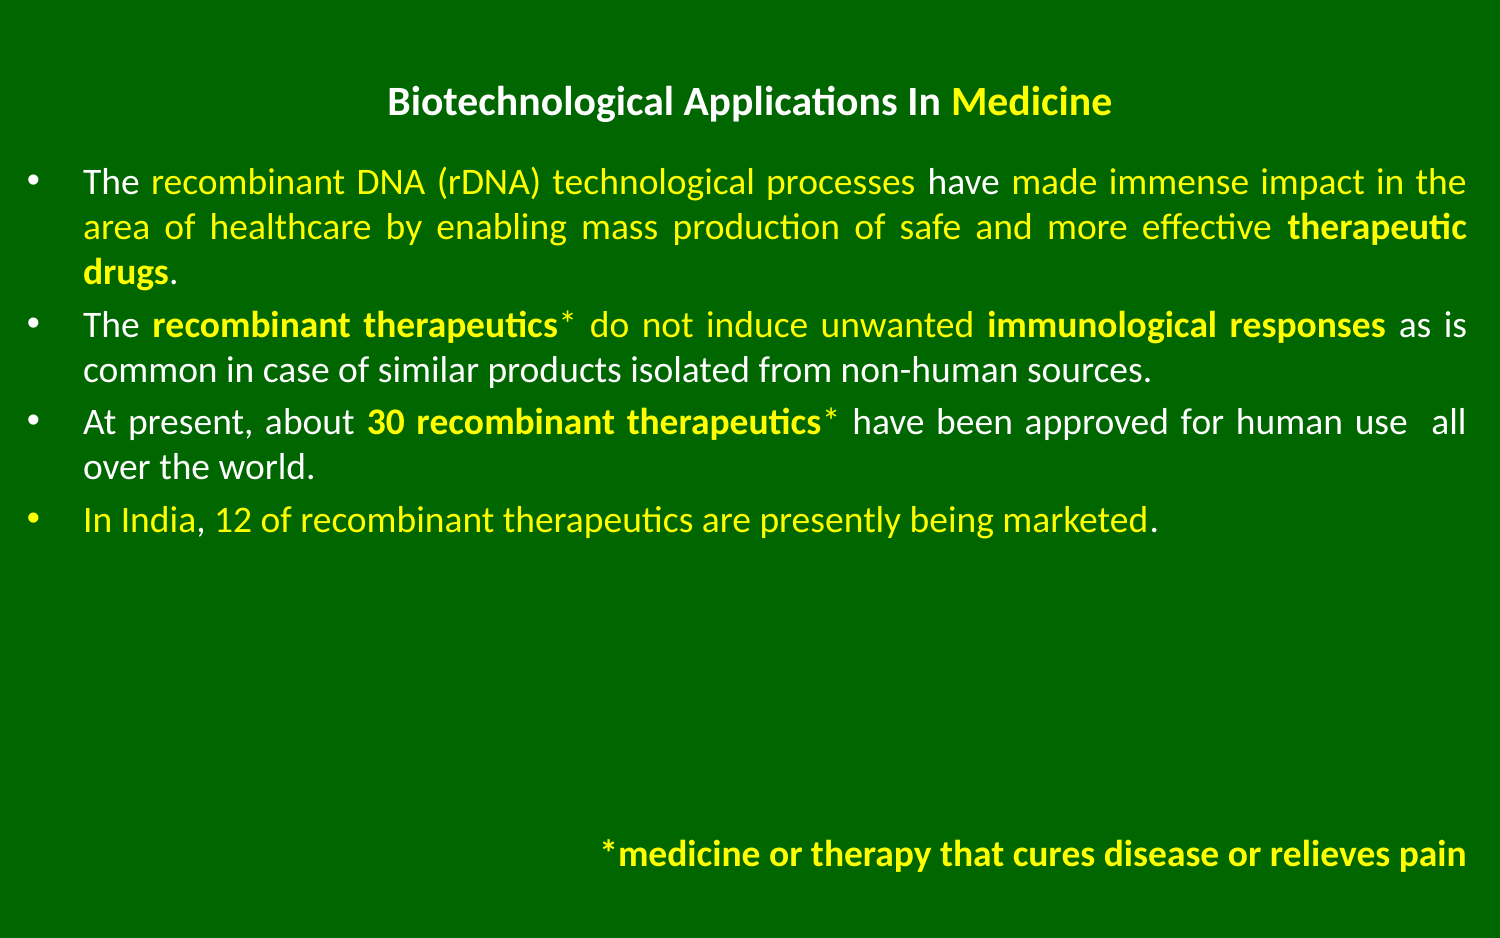

# Biotechnological Applications In Medicine
The recombinant DNA (rDNA) technological processes have made immense impact in the area of healthcare by enabling mass production of safe and more effective therapeutic drugs.
The recombinant therapeutics* do not induce unwanted immunological responses as is common in case of similar products isolated from non-human sources.
At present, about 30 recombinant therapeutics* have been approved for human use  all over the world.
In India, 12 of recombinant therapeutics are presently being marketed.
*medicine or therapy that cures disease or relieves pain